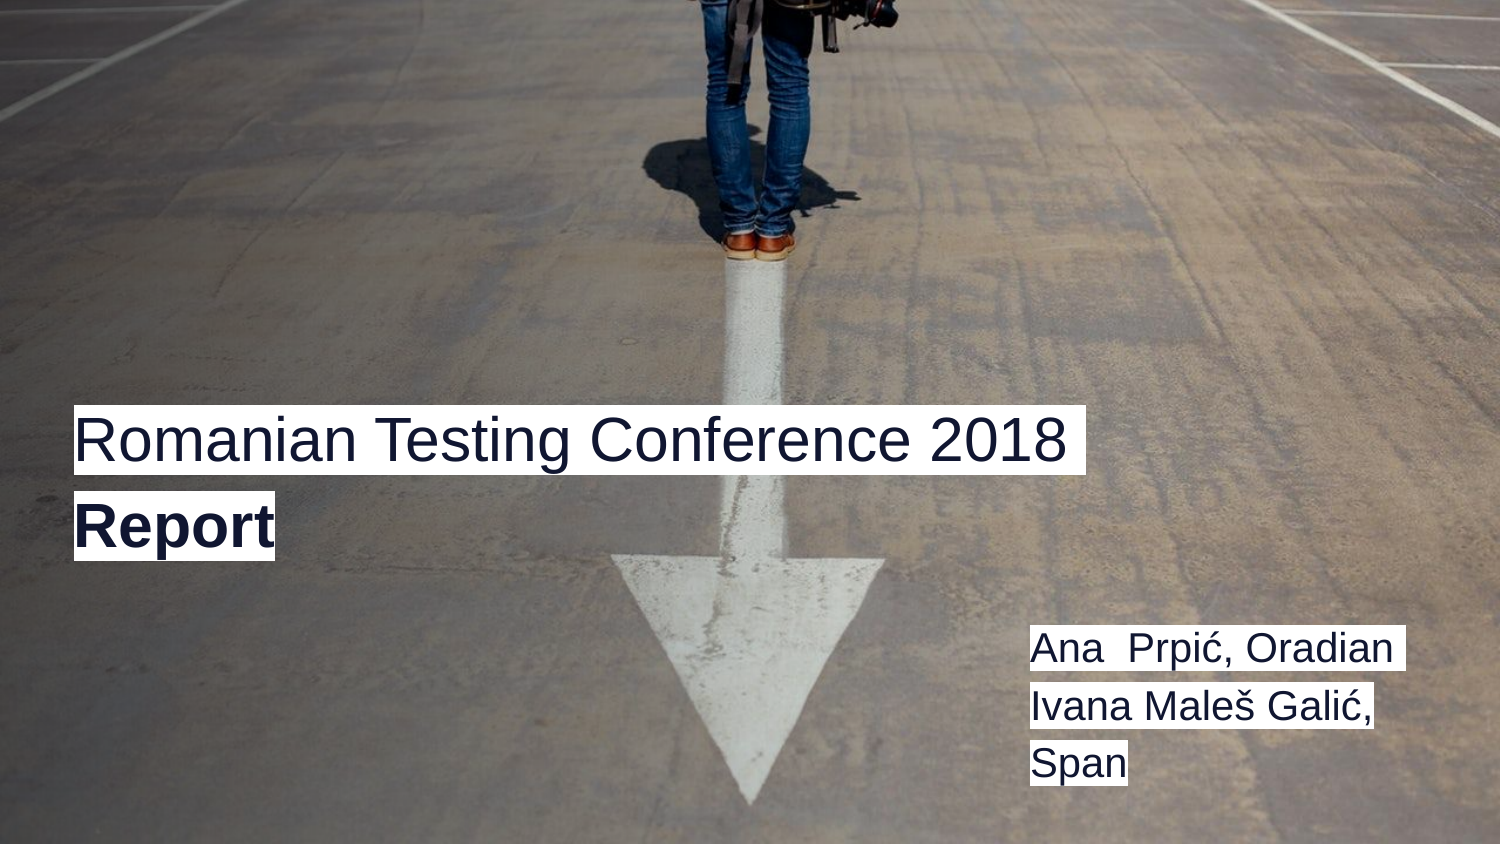

# Romanian Testing Conference 2018 Report
Ana  Prpić, Oradian
Ivana Maleš Galić, Span